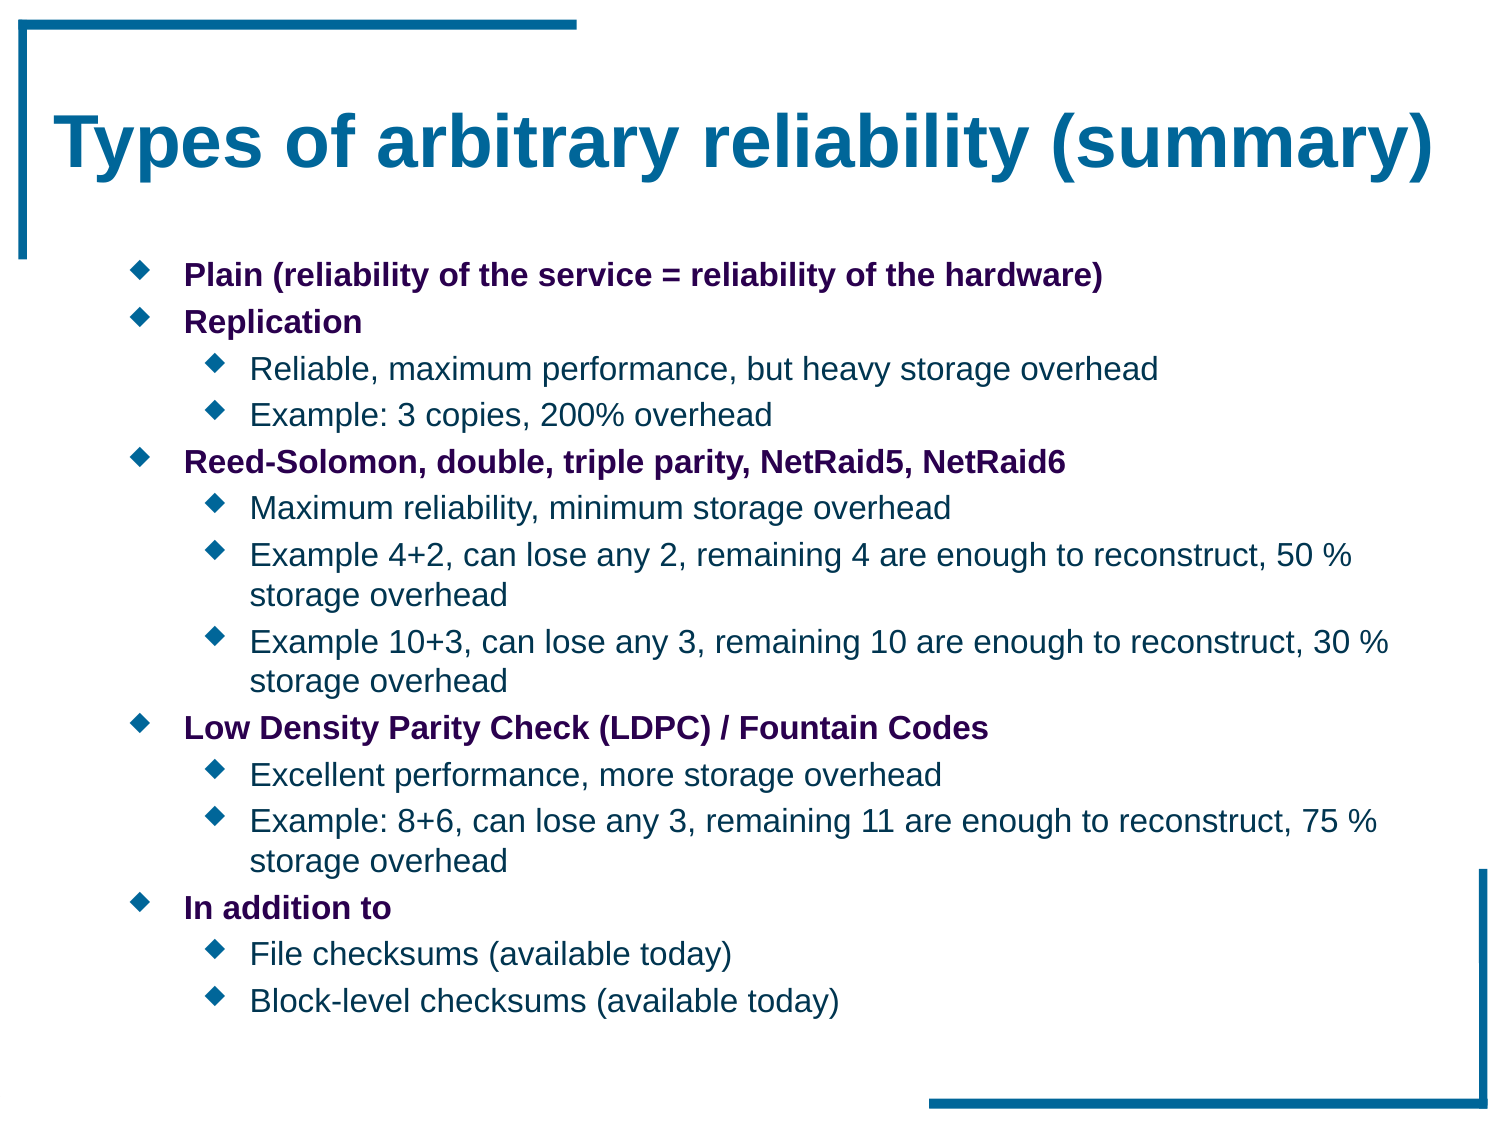

# Types of arbitrary reliability (summary)
Plain (reliability of the service = reliability of the hardware)
Replication
Reliable, maximum performance, but heavy storage overhead
Example: 3 copies, 200% overhead
Reed-Solomon, double, triple parity, NetRaid5, NetRaid6
Maximum reliability, minimum storage overhead
Example 4+2, can lose any 2, remaining 4 are enough to reconstruct, 50 % storage overhead
Example 10+3, can lose any 3, remaining 10 are enough to reconstruct, 30 % storage overhead
Low Density Parity Check (LDPC) / Fountain Codes
Excellent performance, more storage overhead
Example: 8+6, can lose any 3, remaining 11 are enough to reconstruct, 75 % storage overhead
In addition to
File checksums (available today)
Block-level checksums (available today)